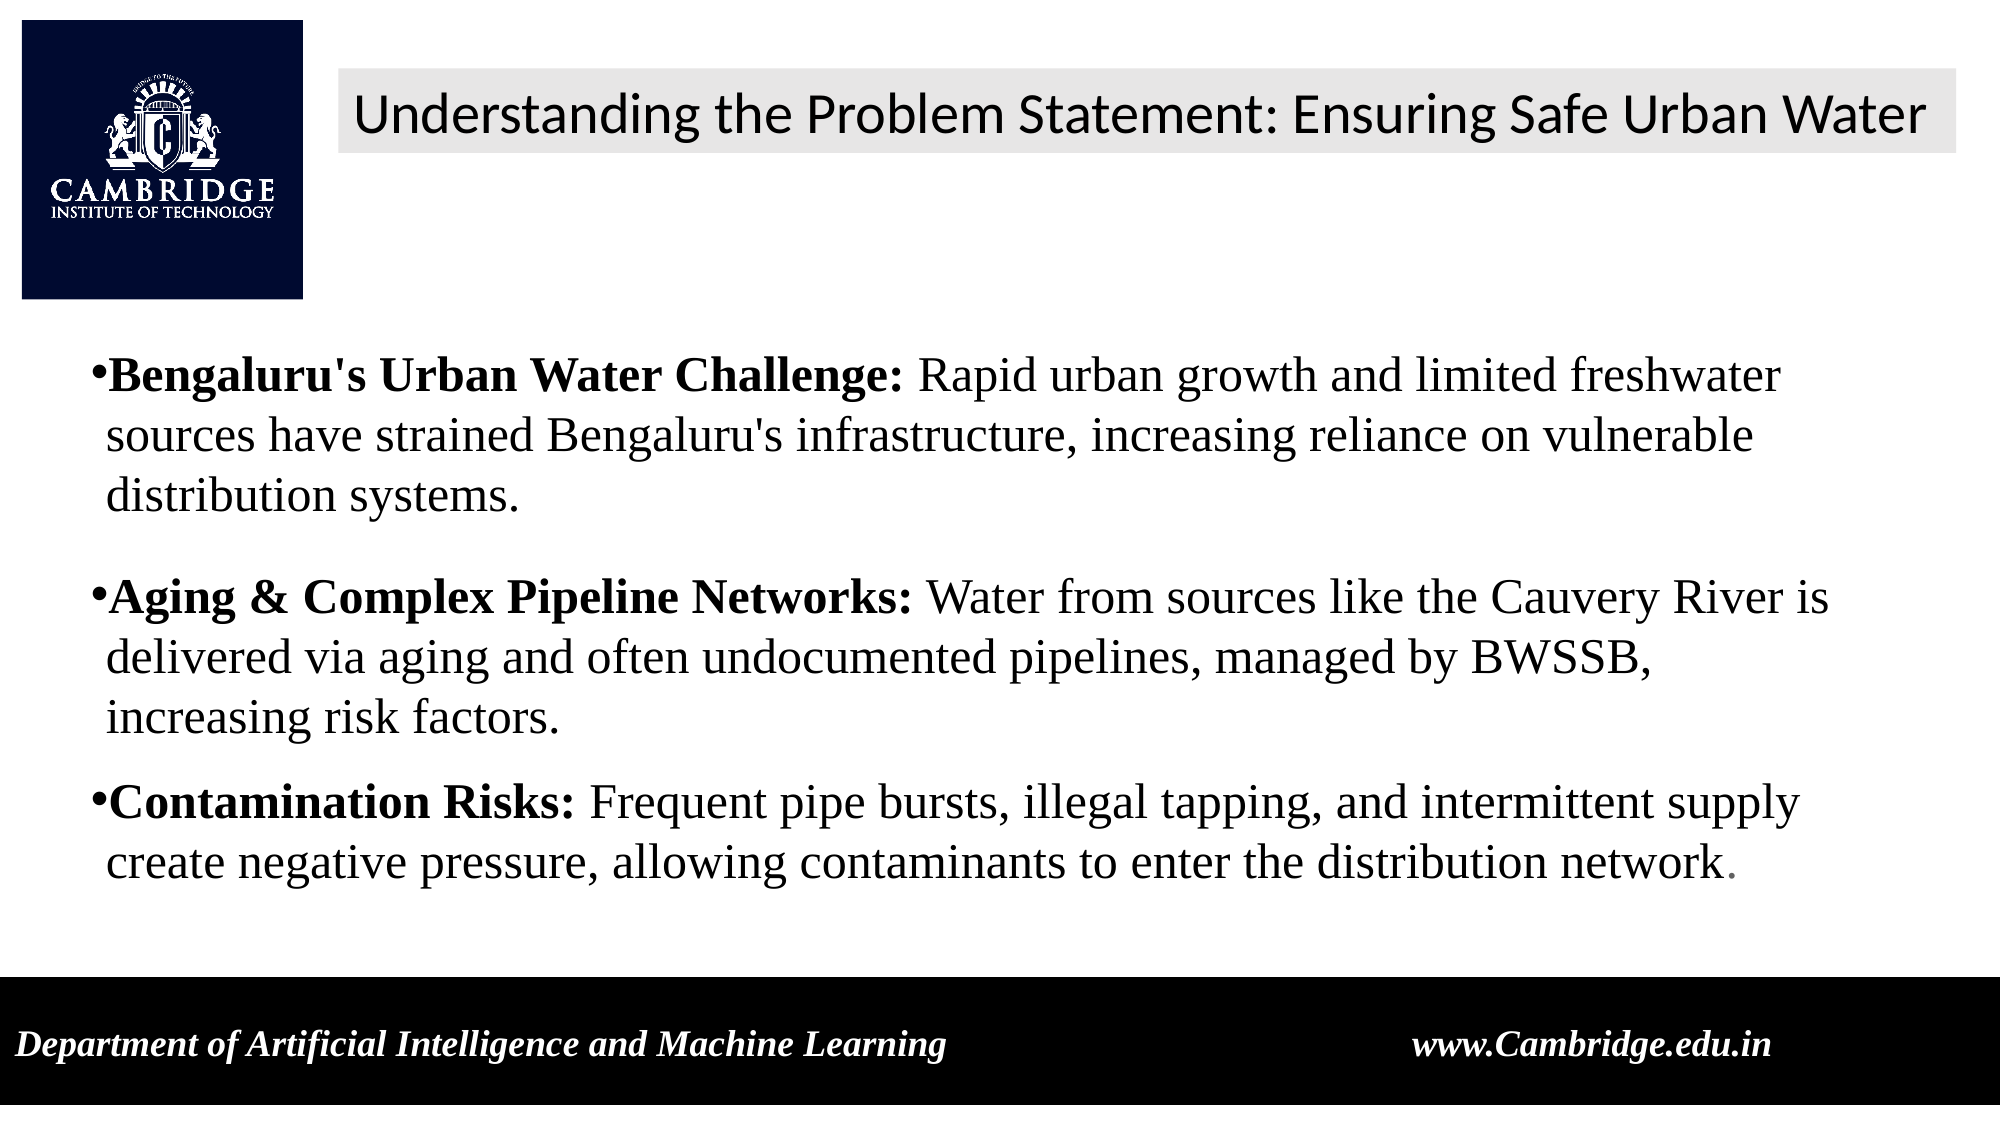

Understanding the Problem Statement: Ensuring Safe Urban Water
Bengaluru's Urban Water Challenge: Rapid urban growth and limited freshwater sources have strained Bengaluru's infrastructure, increasing reliance on vulnerable distribution systems.
Aging & Complex Pipeline Networks: Water from sources like the Cauvery River is delivered via aging and often undocumented pipelines, managed by BWSSB, increasing risk factors.
Contamination Risks: Frequent pipe bursts, illegal tapping, and intermittent supply create negative pressure, allowing contaminants to enter the distribution network.
Department of Artificial Intelligence and Machine Learning                                                 www.Cambridge.edu.in